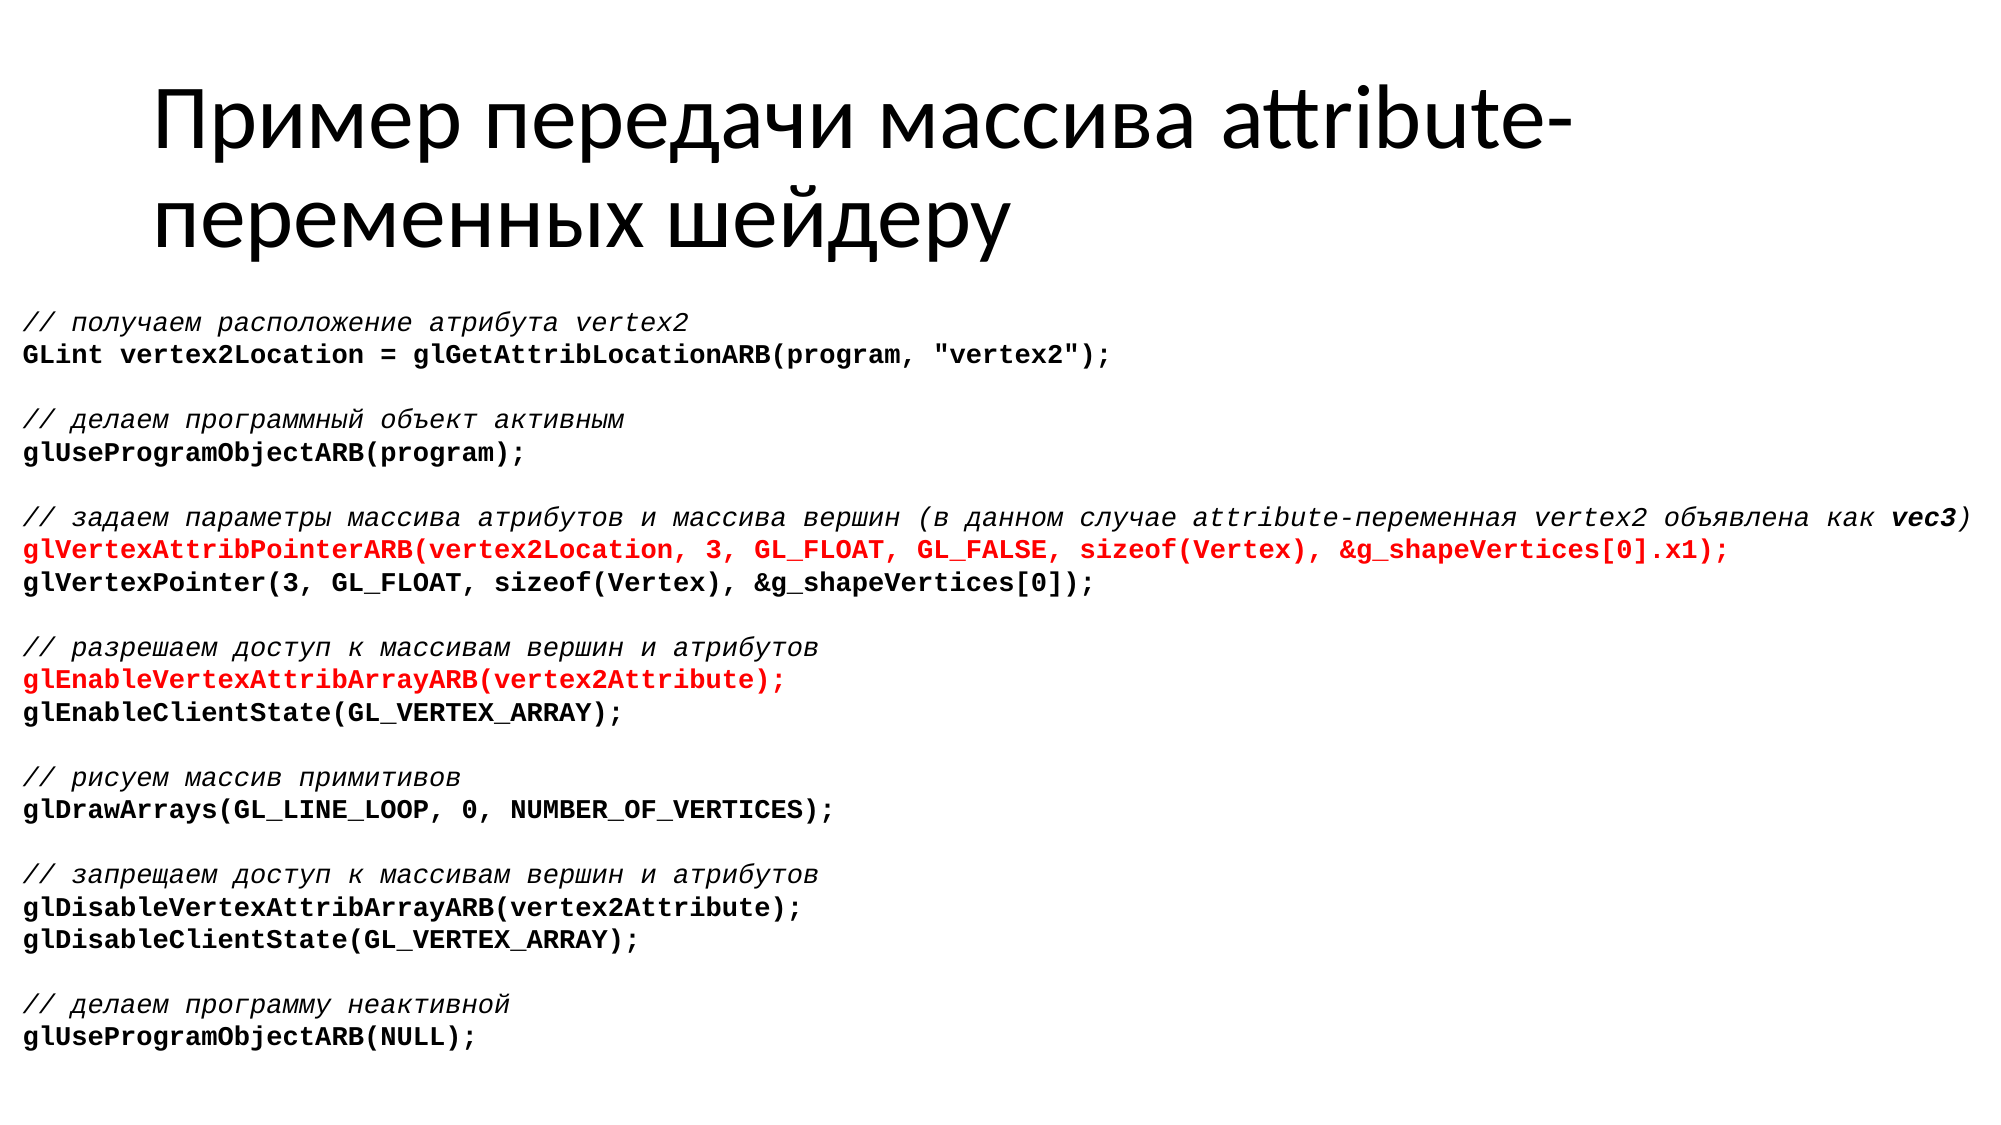

# Пример передачи массива attribute-переменных шейдеру
// получаем расположение атрибута vertex2
GLint vertex2Location = glGetAttribLocationARB(program, "vertex2");

// делаем программный объект активным
glUseProgramObjectARB(program);

// задаем параметры массива атрибутов и массива вершин (в данном случае attribute-переменная vertex2 объявлена как vec3)
glVertexAttribPointerARB(vertex2Location, 3, GL_FLOAT, GL_FALSE, sizeof(Vertex), &g_shapeVertices[0].x1);
glVertexPointer(3, GL_FLOAT, sizeof(Vertex), &g_shapeVertices[0]);

// разрешаем доступ к массивам вершин и атрибутов
glEnableVertexAttribArrayARB(vertex2Attribute);
glEnableClientState(GL_VERTEX_ARRAY);

// рисуем массив примитивов
glDrawArrays(GL_LINE_LOOP, 0, NUMBER_OF_VERTICES);

// запрещаем доступ к массивам вершин и атрибутов
glDisableVertexAttribArrayARB(vertex2Attribute);
glDisableClientState(GL_VERTEX_ARRAY);

// делаем программу неактивной
glUseProgramObjectARB(NULL);